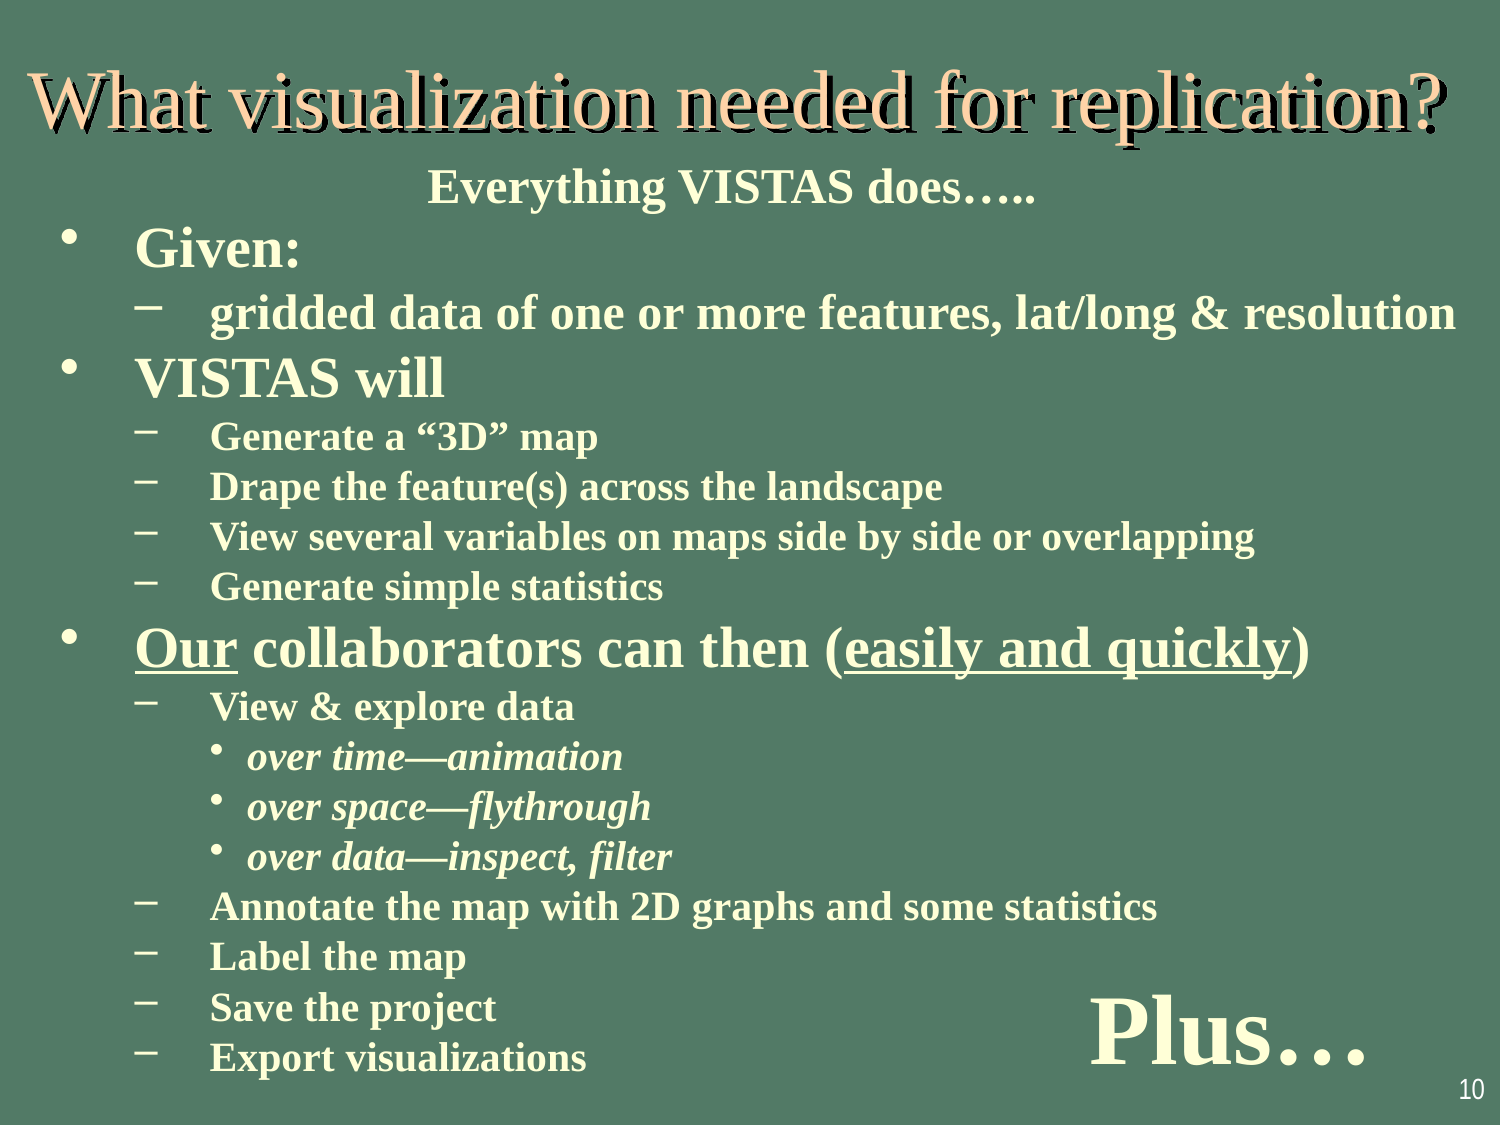

# What visualization needed for replication?
Everything VISTAS does…..
Given:
gridded data of one or more features, lat/long & resolution
VISTAS will
Generate a “3D” map
Drape the feature(s) across the landscape
View several variables on maps side by side or overlapping
Generate simple statistics
Our collaborators can then (easily and quickly)
View & explore data
over time—animation
over space—flythrough
over data—inspect, filter
Annotate the map with 2D graphs and some statistics
Label the map
Save the project
Export visualizations
Plus…
10